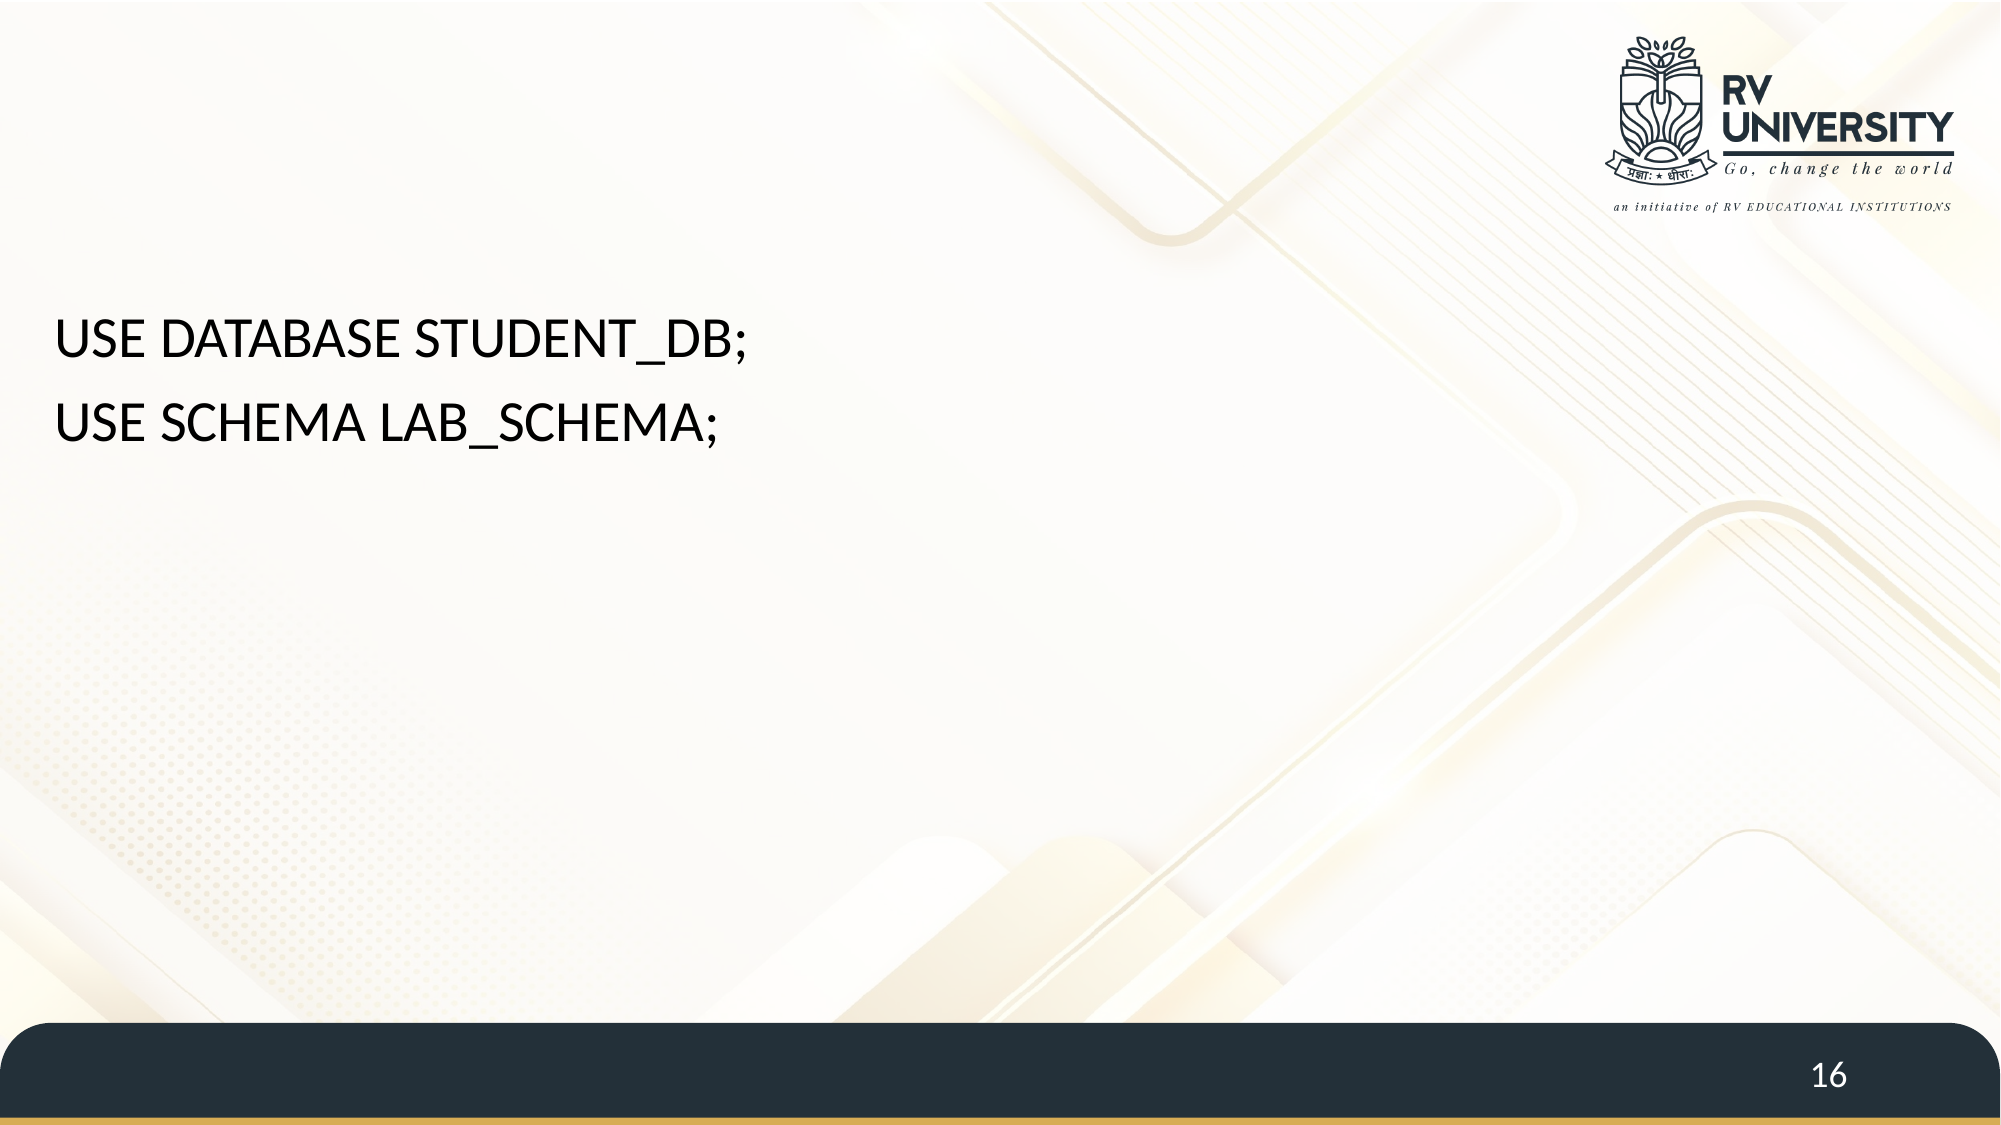

USE DATABASE STUDENT_DB;
USE SCHEMA LAB_SCHEMA;
16